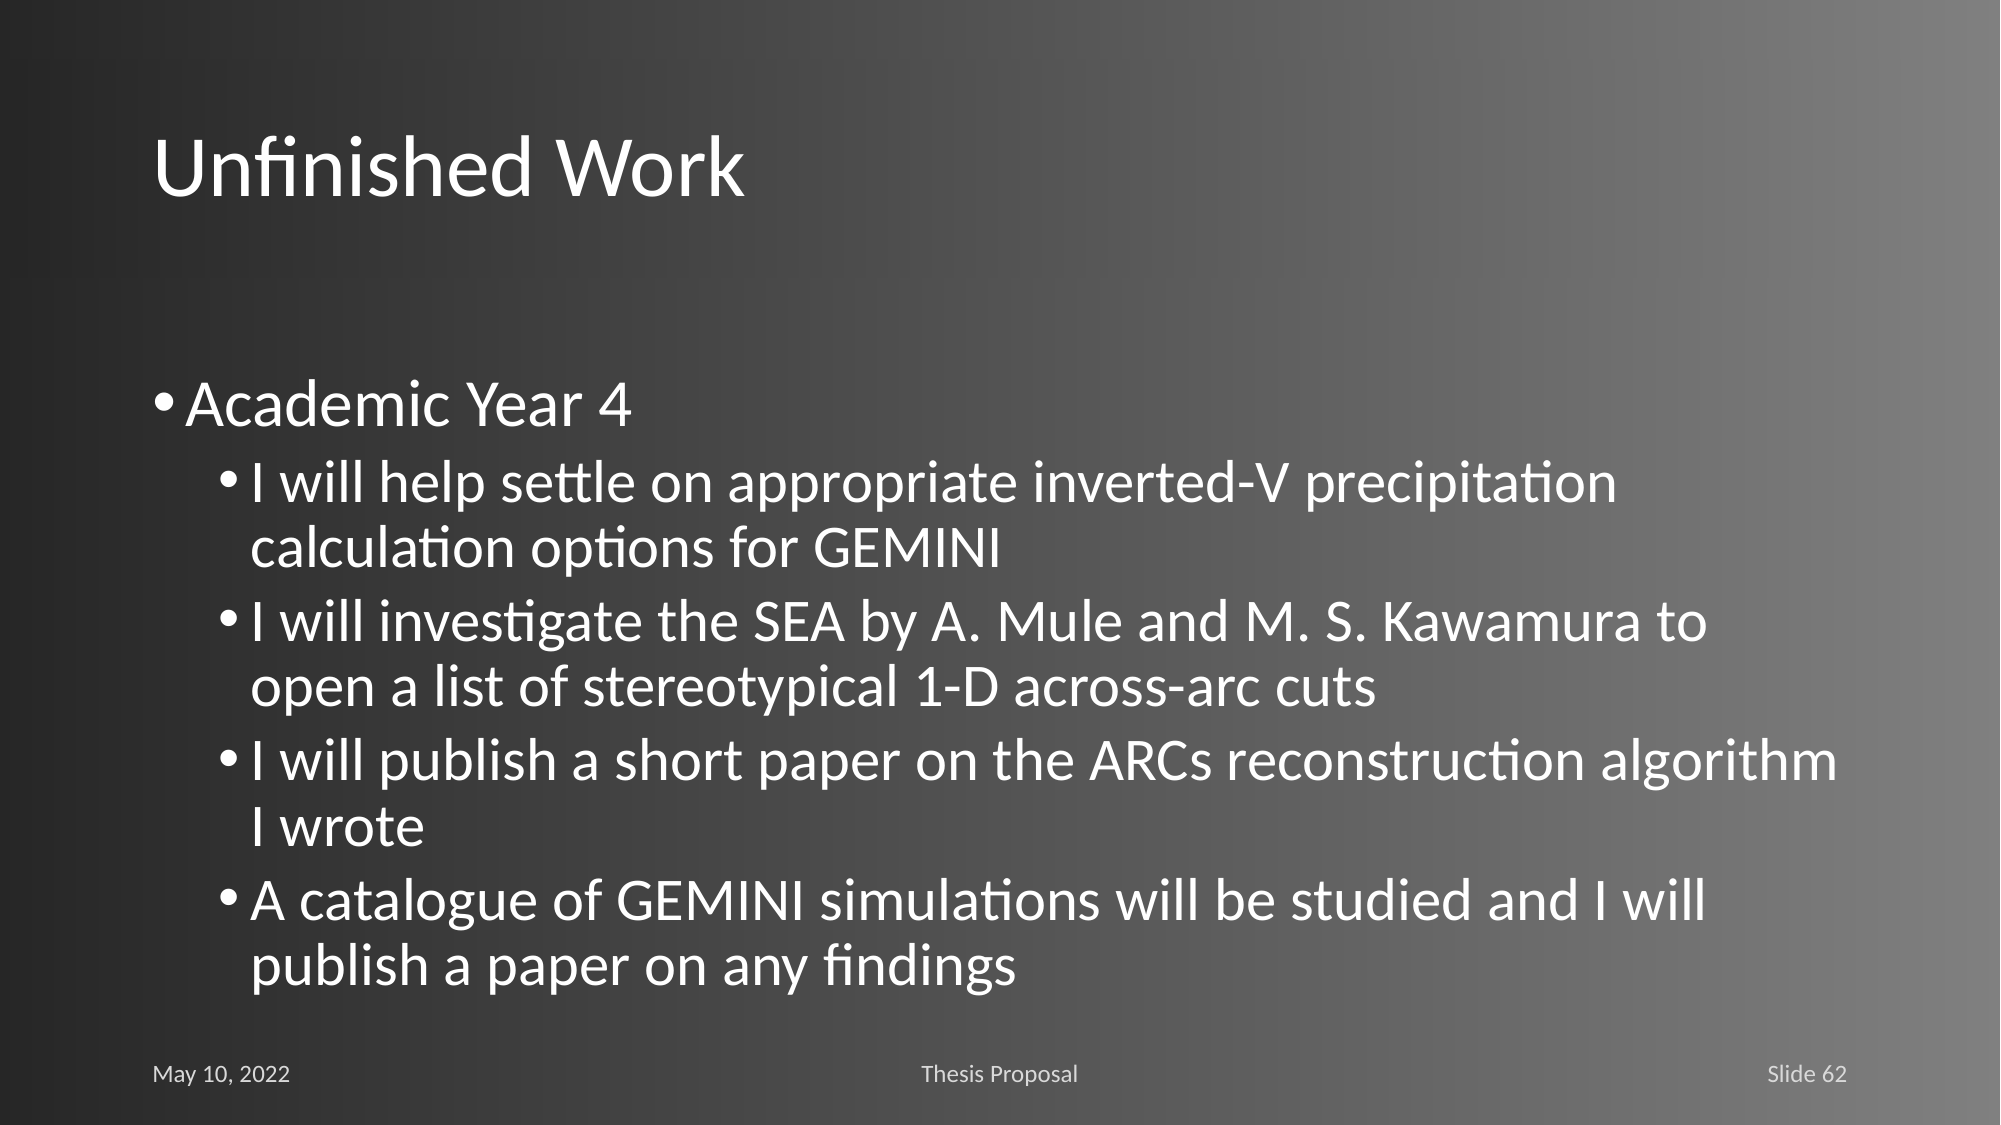

# Unfinished Work
Academic Year 4
I will help settle on appropriate inverted-V precipitation calculation options for GEMINI
I will investigate the SEA by A. Mule and M. S. Kawamura to open a list of stereotypical 1-D across-arc cuts
I will publish a short paper on the ARCs reconstruction algorithm I wrote
A catalogue of GEMINI simulations will be studied and I will publish a paper on any findings

May 10, 2022
Thesis Proposal
Slide 62